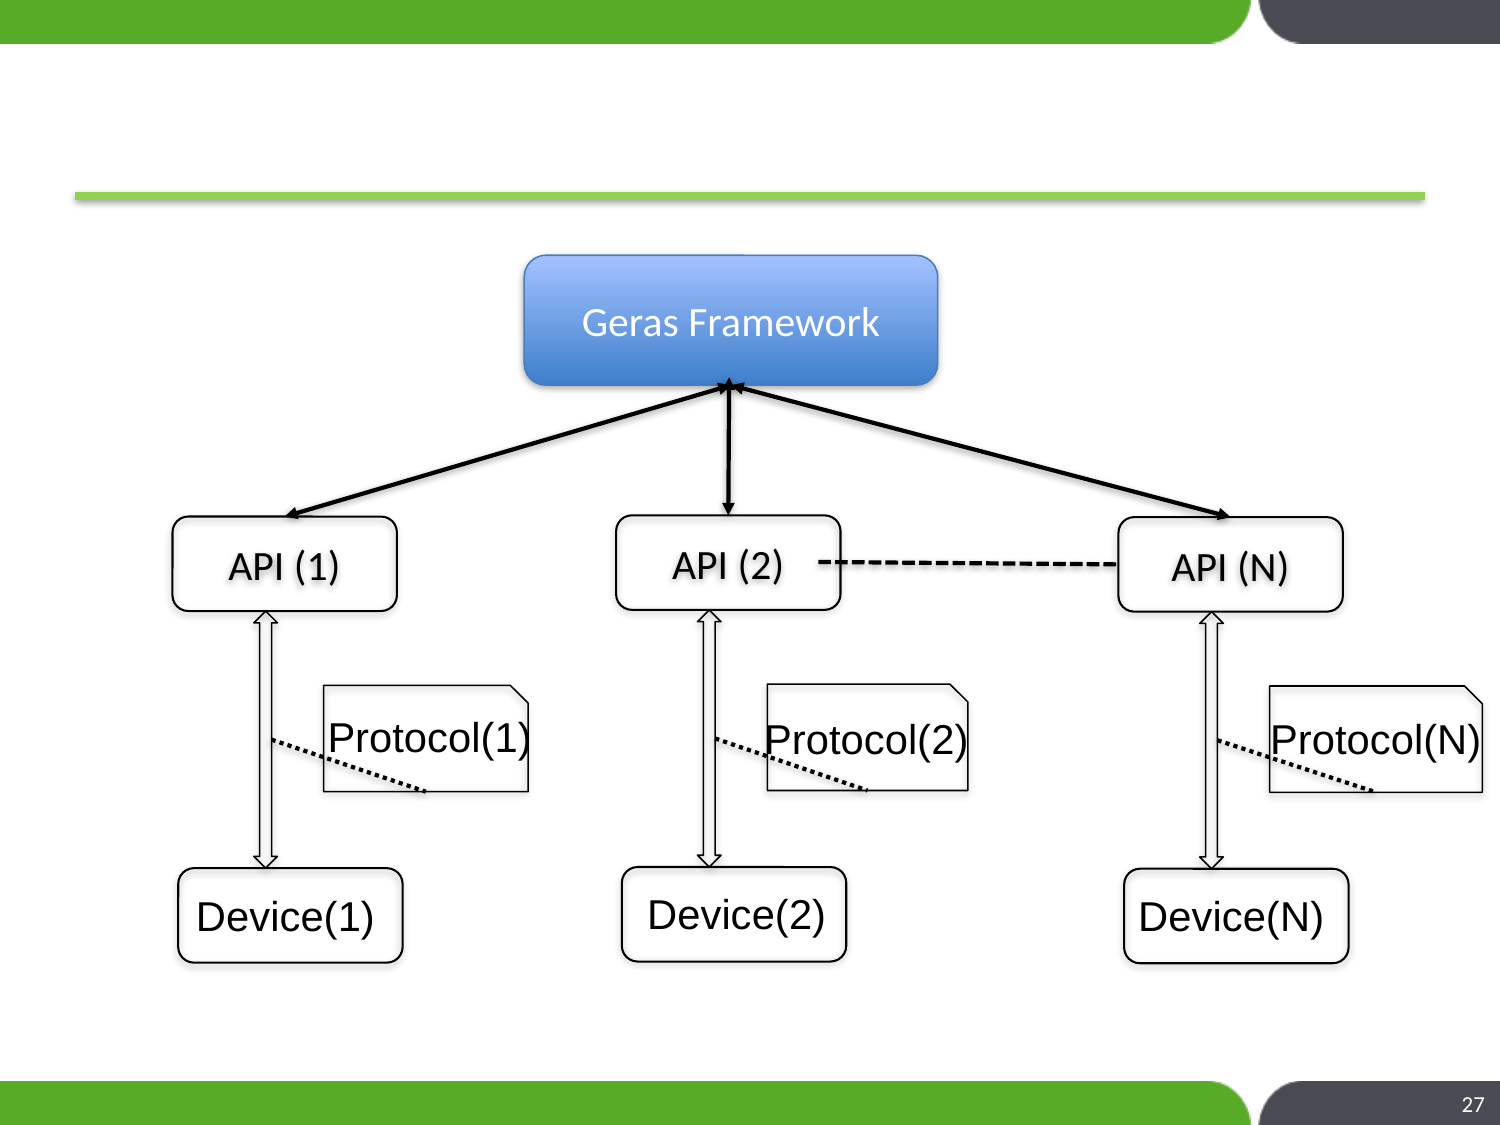

Geras Framework
API (2)
API (1)
API (N)

Protocol(1)
Protocol(N)
Protocol(2)

Device(2)
Device(1)
Device(N)
27